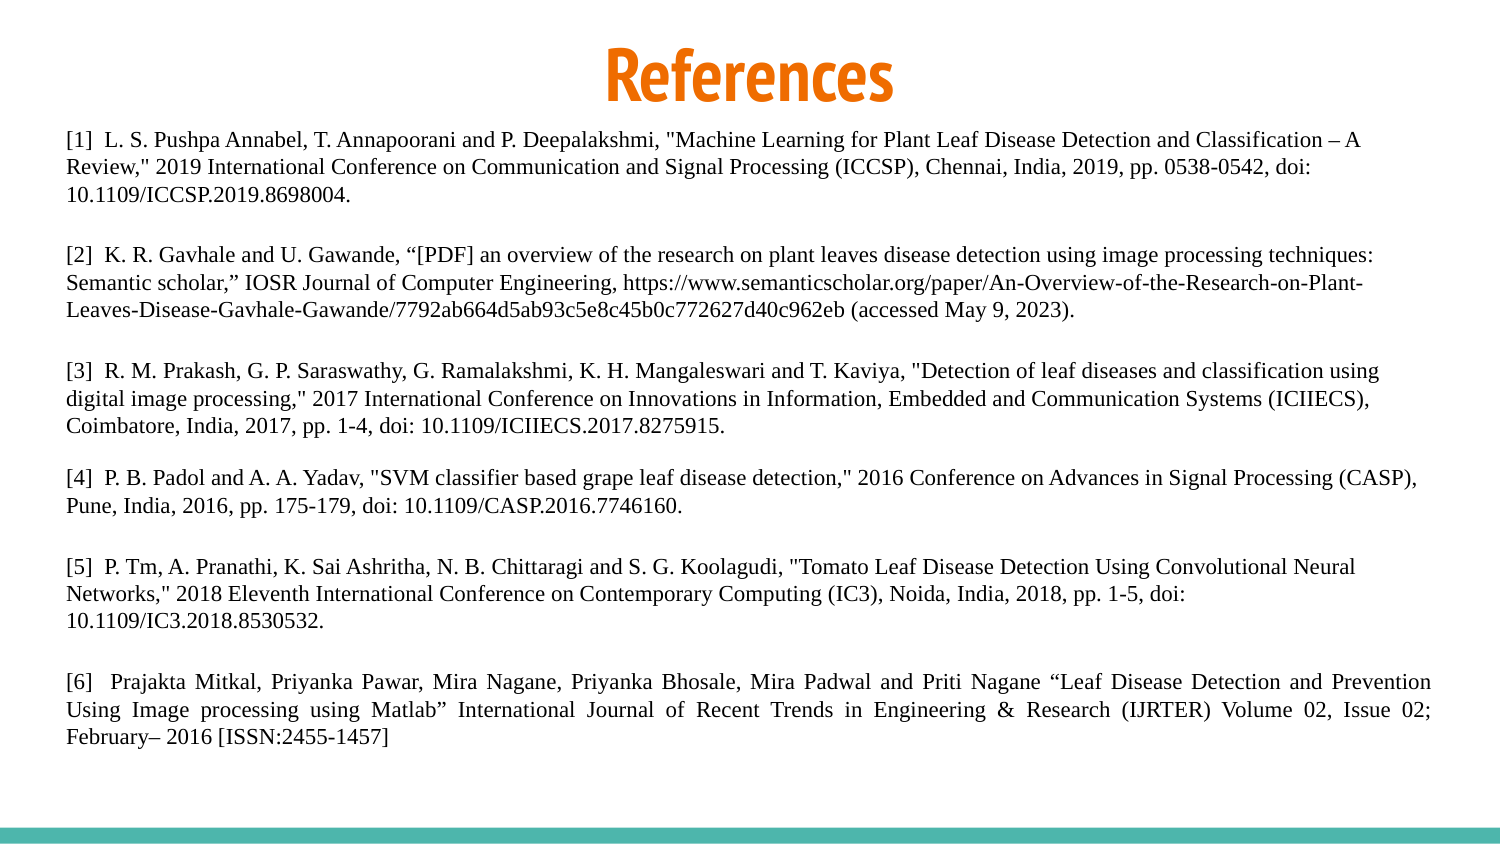

# References
[1]  L. S. Pushpa Annabel, T. Annapoorani and P. Deepalakshmi, "Machine Learning for Plant Leaf Disease Detection and Classification – A Review," 2019 International Conference on Communication and Signal Processing (ICCSP), Chennai, India, 2019, pp. 0538-0542, doi: 10.1109/ICCSP.2019.8698004.
[2]  K. R. Gavhale and U. Gawande, “[PDF] an overview of the research on plant leaves disease detection using image processing techniques: Semantic scholar,” IOSR Journal of Computer Engineering, https://www.semanticscholar.org/paper/An-Overview-of-the-Research-on-Plant-Leaves-Disease-Gavhale-Gawande/7792ab664d5ab93c5e8c45b0c772627d40c962eb (accessed May 9, 2023).
[3]  R. M. Prakash, G. P. Saraswathy, G. Ramalakshmi, K. H. Mangaleswari and T. Kaviya, "Detection of leaf diseases and classification using digital image processing," 2017 International Conference on Innovations in Information, Embedded and Communication Systems (ICIIECS), Coimbatore, India, 2017, pp. 1-4, doi: 10.1109/ICIIECS.2017.8275915.
[4]  P. B. Padol and A. A. Yadav, "SVM classifier based grape leaf disease detection," 2016 Conference on Advances in Signal Processing (CASP), Pune, India, 2016, pp. 175-179, doi: 10.1109/CASP.2016.7746160.
[5]  P. Tm, A. Pranathi, K. Sai Ashritha, N. B. Chittaragi and S. G. Koolagudi, "Tomato Leaf Disease Detection Using Convolutional Neural Networks," 2018 Eleventh International Conference on Contemporary Computing (IC3), Noida, India, 2018, pp. 1-5, doi: 10.1109/IC3.2018.8530532.
[6]  Prajakta Mitkal, Priyanka Pawar, Mira Nagane, Priyanka Bhosale, Mira Padwal and Priti Nagane “Leaf Disease Detection and Prevention Using Image processing using Matlab” International Journal of Recent Trends in Engineering & Research (IJRTER) Volume 02, Issue 02; February– 2016 [ISSN:2455-1457]